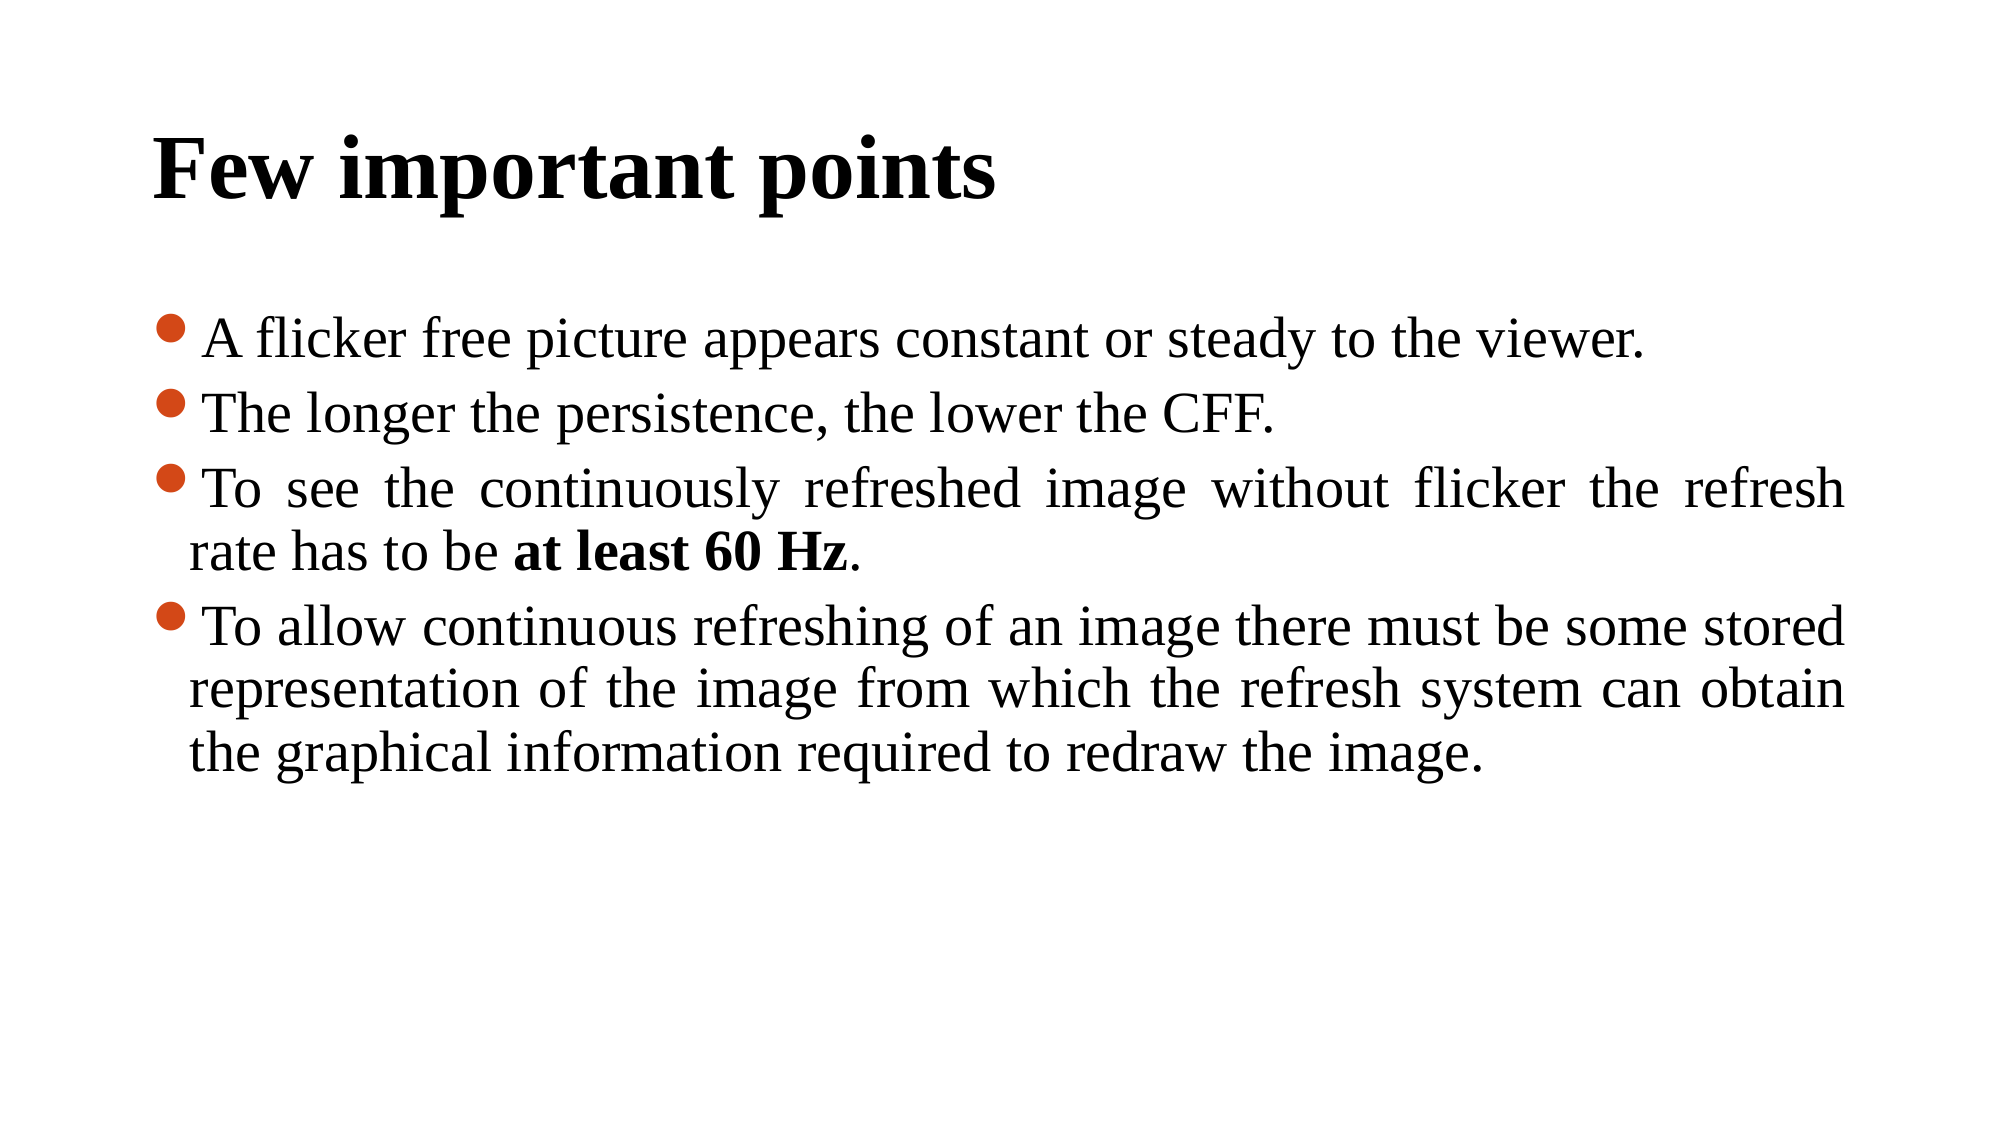

# Few important points
A flicker free picture appears constant or steady to the viewer.
The longer the persistence, the lower the CFF.
To see the continuously refreshed image without flicker the refresh rate has to be at least 60 Hz.
To allow continuous refreshing of an image there must be some stored representation of the image from which the refresh system can obtain the graphical information required to redraw the image.